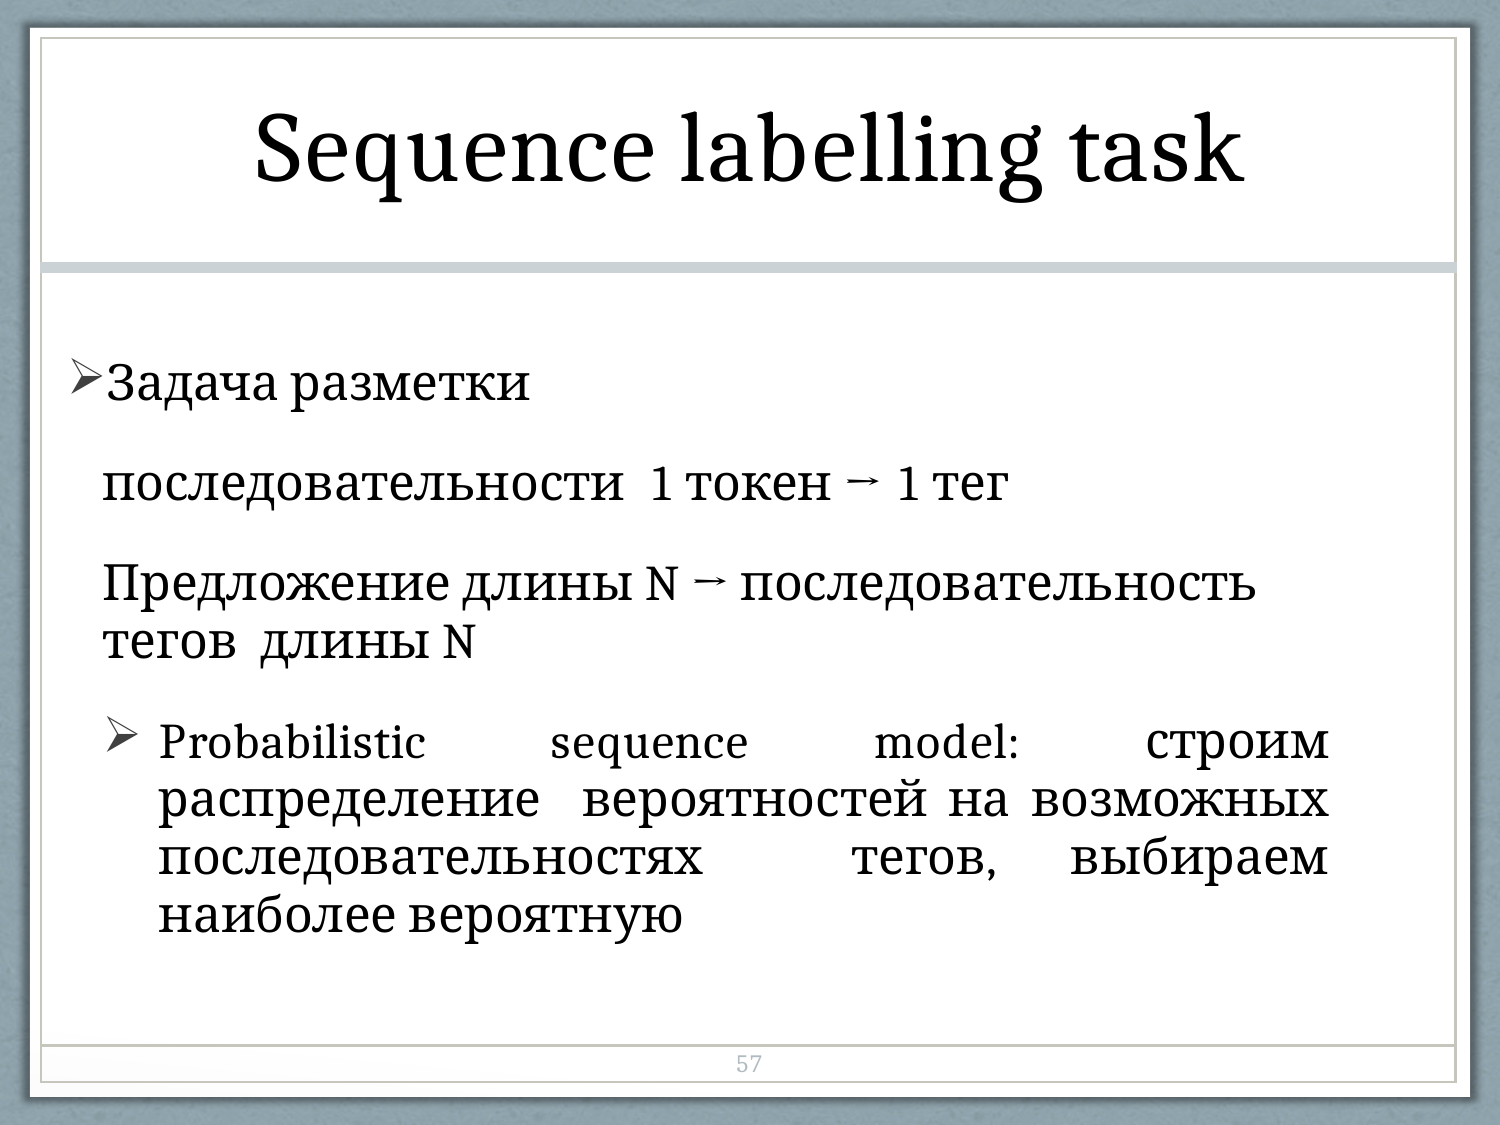

| Sequence labelling task |
| --- |
| Задача разметки последовательности 1 токен → 1 тег Предложение длины N → последовательность тегов длины N Probabilistic sequence model: строим распределение вероятностей на возможных последовательностях тегов, выбираем наиболее вероятную |
| 57 |